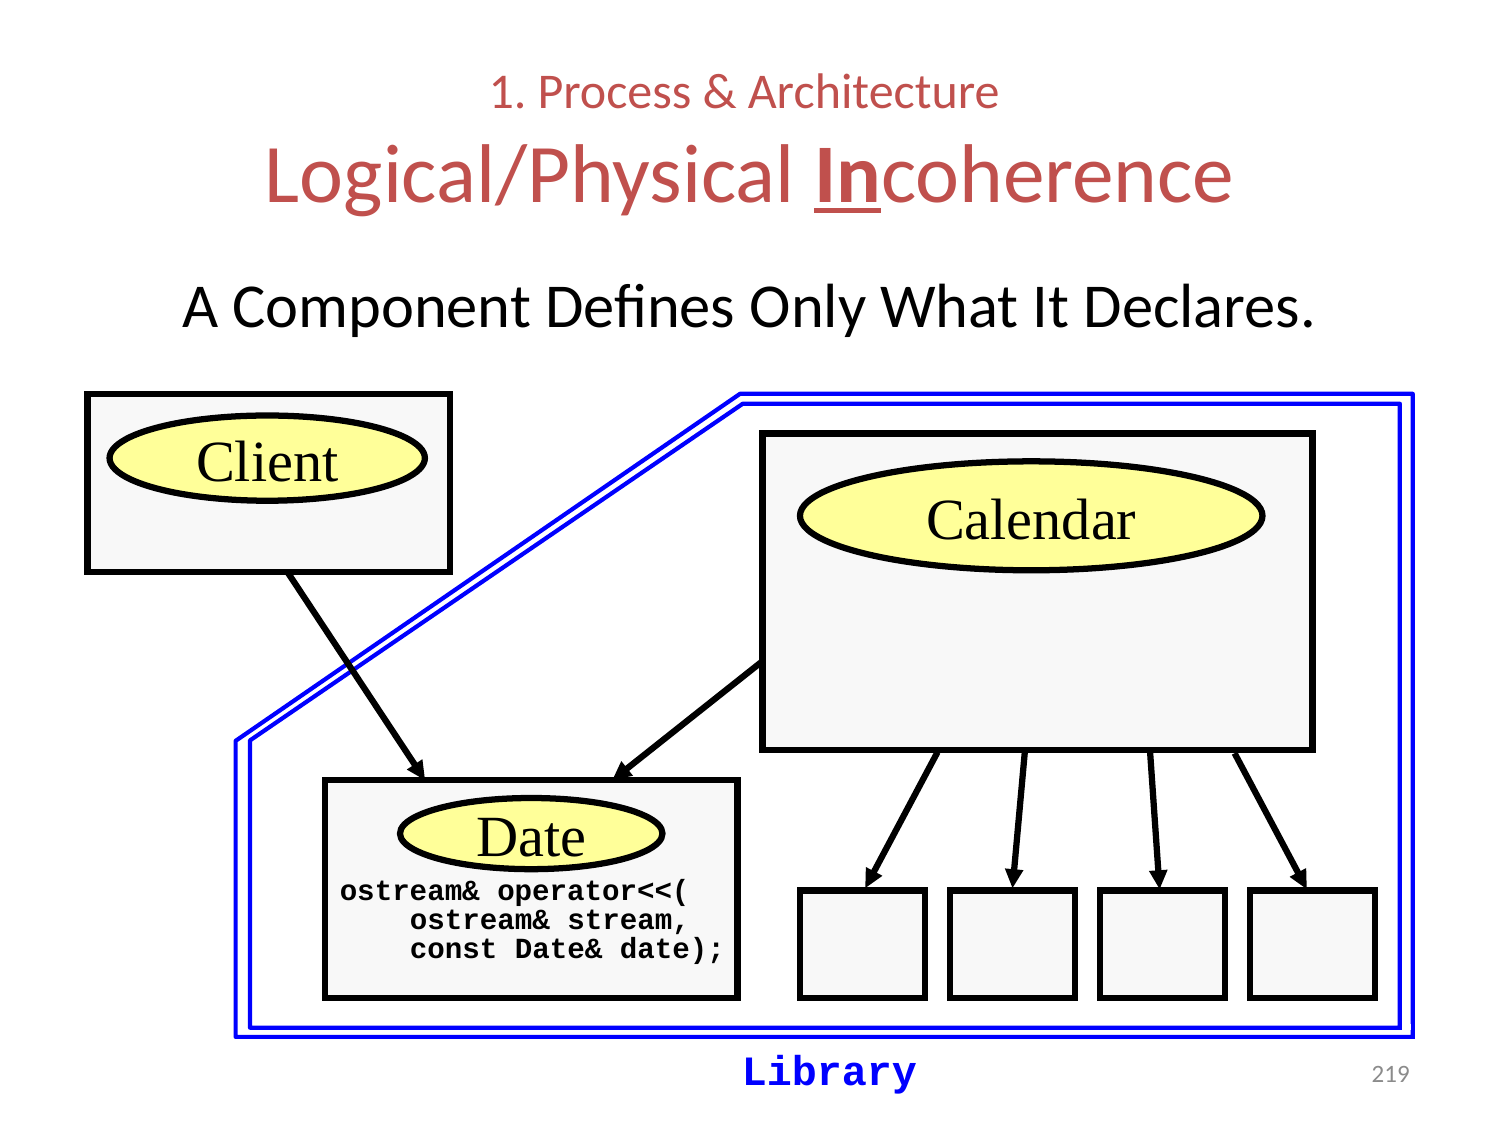

# 1. Process & Architecture Logical/Physical Incoherence
A Component Defines Only What It Declares.

Client

Calendar

Date
ostream& operator<<(
    ostream& stream,
    const Date& date);

Library
219